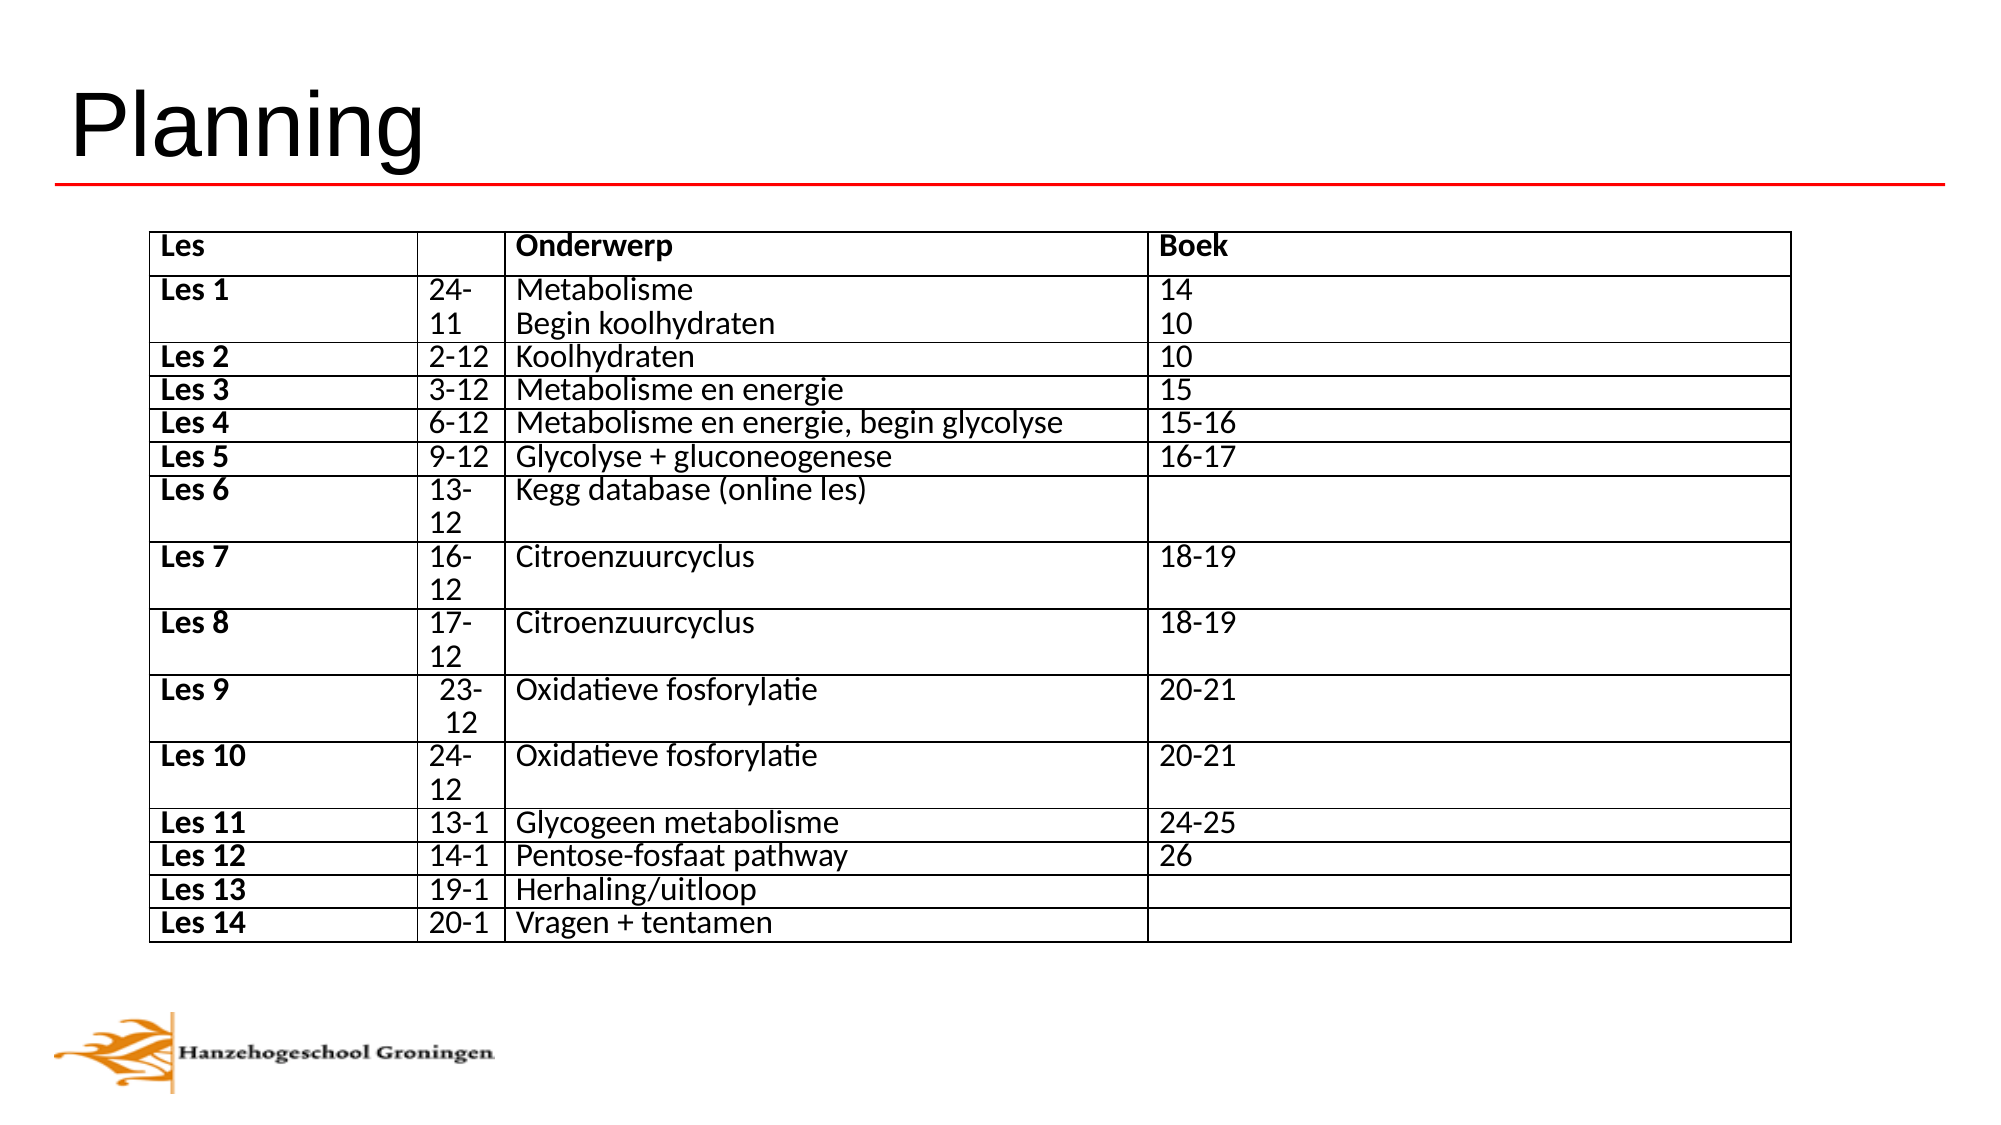

# Planning
| Les |  | Onderwerp | Boek |
| --- | --- | --- | --- |
| Les 1 | 24-11 | Metabolisme Begin koolhydraten | 14 10 |
| Les 2 | 2-12 | Koolhydraten | 10 |
| Les 3 | 3-12 | Metabolisme en energie | 15 |
| Les 4 | 6-12 | Metabolisme en energie, begin glycolyse | 15-16 |
| Les 5 | 9-12 | Glycolyse + gluconeogenese | 16-17 |
| Les 6 | 13-12 | Kegg database (online les) |  |
| Les 7 | 16-12 | Citroenzuurcyclus | 18-19 |
| Les 8 | 17-12 | Citroenzuurcyclus | 18-19 |
| Les 9 | 23-12 | Oxidatieve fosforylatie | 20-21 |
| Les 10 | 24-12 | Oxidatieve fosforylatie | 20-21 |
| Les 11 | 13-1 | Glycogeen metabolisme | 24-25 |
| Les 12 | 14-1 | Pentose-fosfaat pathway | 26 |
| Les 13 | 19-1 | Herhaling/uitloop |  |
| Les 14 | 20-1 | Vragen + tentamen |  |